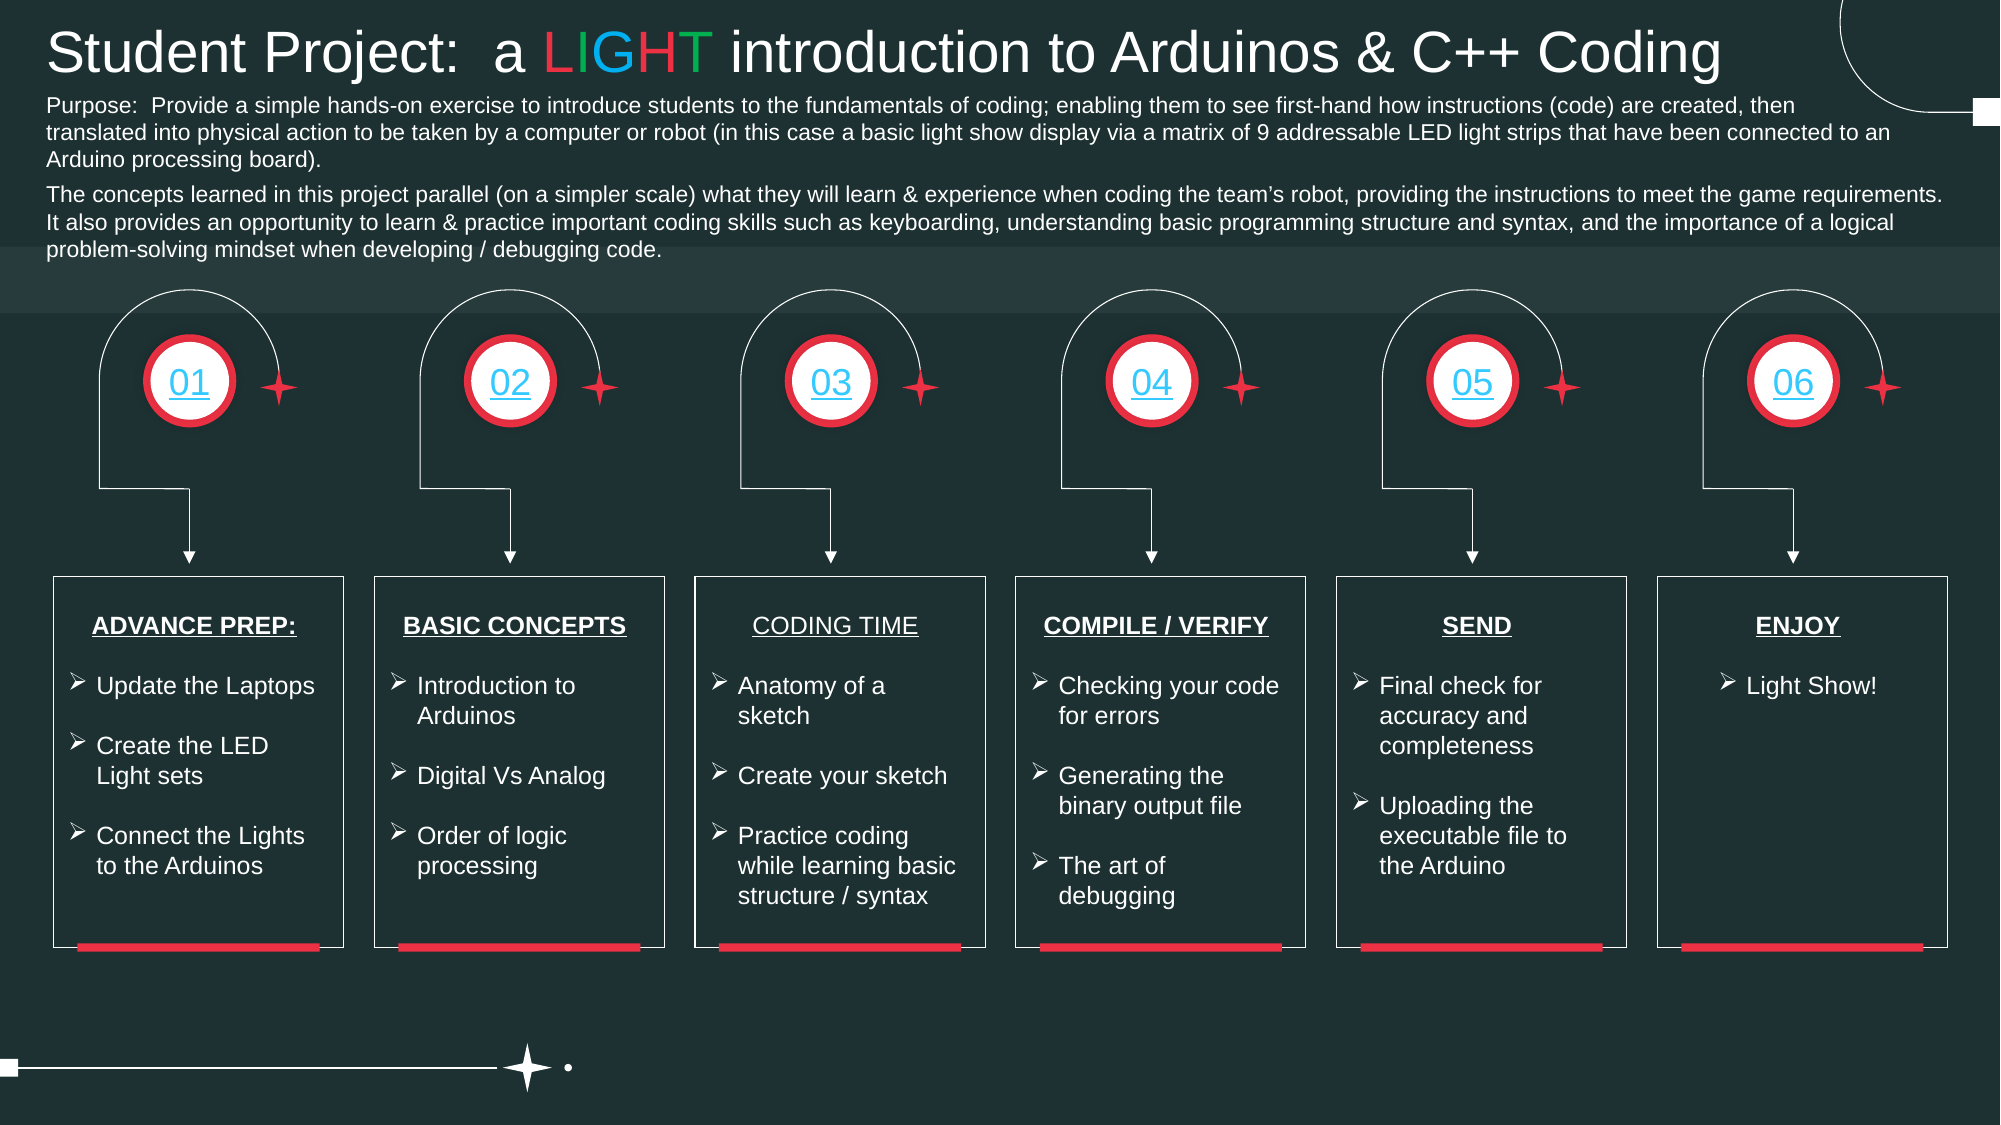

# Student Project:  a LIGHT introduction to Arduinos & C++ Coding
Purpose:  Provide a simple hands-on exercise to introduce students to the fundamentals of coding; enabling them to see first-hand how instructions (code) are created, then
translated into physical action to be taken by a computer or robot (in this case a basic light show display via a matrix of 9 addressable LED light strips that have been connected to an Arduino processing board).

The concepts learned in this project parallel (on a simpler scale) what they will learn & experience when coding the team’s robot, providing the instructions to meet the game requirements.  It also provides an opportunity to learn & practice important coding skills such as keyboarding, understanding basic programming structure and syntax, and the importance of a logical problem-solving mindset when developing / debugging code.

ADVANCE PREP:

Update the Laptops

Create the LED Light sets

Connect the Lights to the Arduinos

BASIC CONCEPTS

Introduction to Arduinos

Digital Vs Analog

Order of logic processing

CODING TIME

Anatomy of a sketch

Create your sketch

Practice coding while learning basic structure / syntax

COMPILE / VERIFY

Checking your code for errors

Generating the binary output file

The art of debugging

SEND

Final check for accuracy and completeness

Uploading the executable file to the Arduino

ENJOY

Light Show!

01
02
03
04
05
06